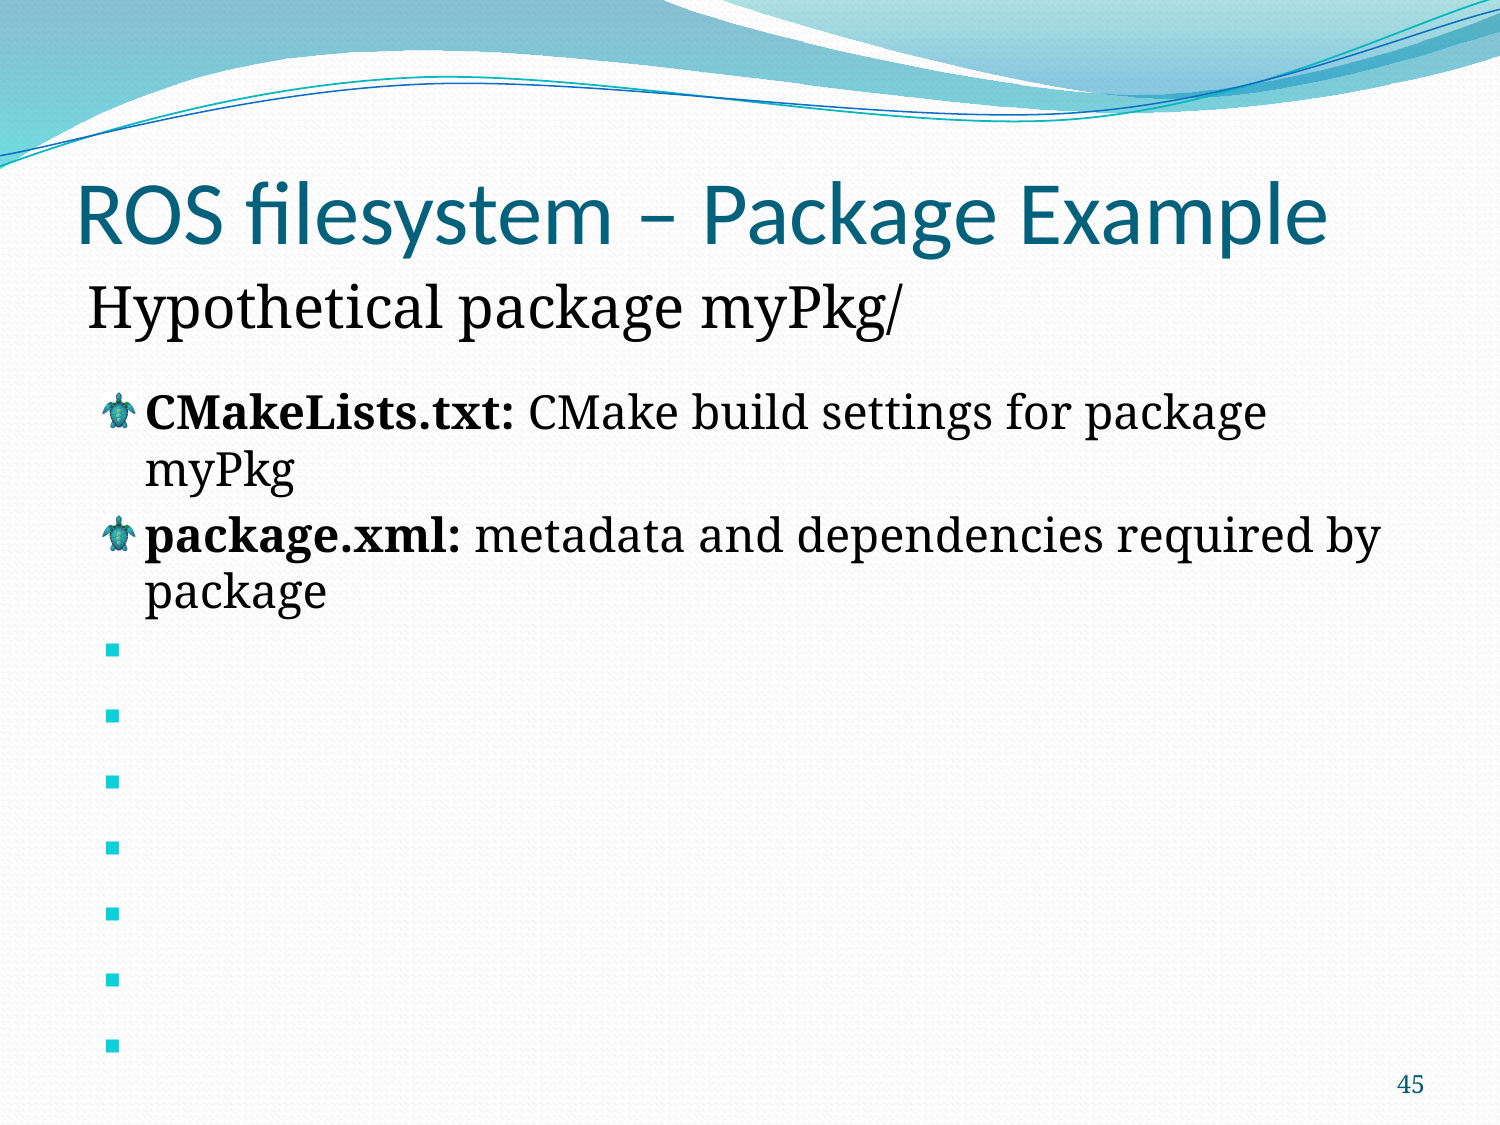

ROS filesystem – Package Example
Hypothetical package myPkg/
CMakeLists.txt: CMake build settings for package myPkg
package.xml: metadata and dependencies required by package

45